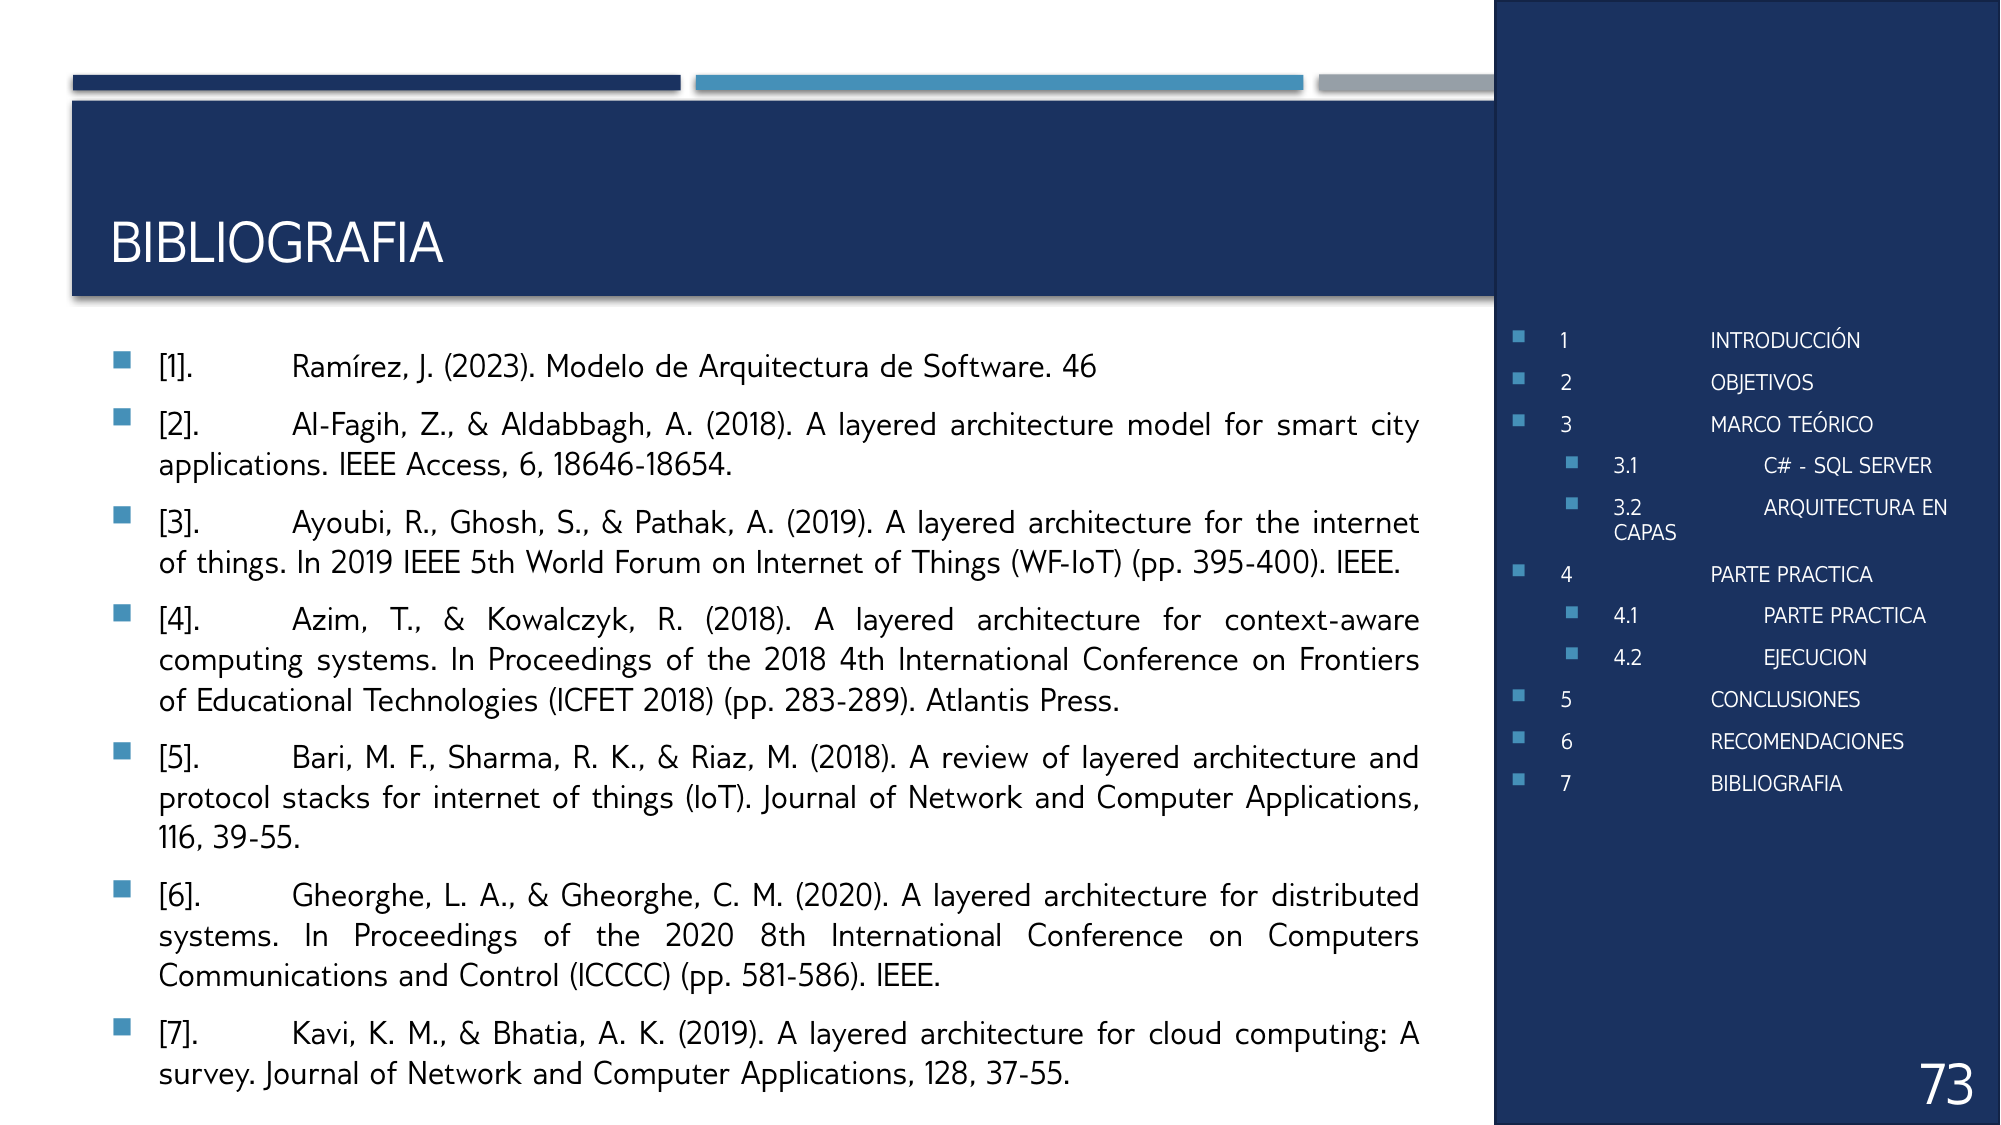

1	INTRODUCCIÓN
2	OBJETIVOS
3	MARCO TEÓRICO
3.1	C# - SQL SERVER
3.2	ARQUITECTURA EN CAPAS
4	PARTE PRACTICA
4.1	PARTE PRACTICA
4.2	EJECUCION
5	CONCLUSIONES
6	RECOMENDACIONES
7	BIBLIOGRAFIA
# BIBLIOGRAFIA
[1].	Ramírez, J. (2023). Modelo de Arquitectura de Software. 46
[2].	Al-Fagih, Z., & Aldabbagh, A. (2018). A layered architecture model for smart city applications. IEEE Access, 6, 18646-18654.
[3].	Ayoubi, R., Ghosh, S., & Pathak, A. (2019). A layered architecture for the internet of things. In 2019 IEEE 5th World Forum on Internet of Things (WF-IoT) (pp. 395-400). IEEE.
[4].	Azim, T., & Kowalczyk, R. (2018). A layered architecture for context-aware computing systems. In Proceedings of the 2018 4th International Conference on Frontiers of Educational Technologies (ICFET 2018) (pp. 283-289). Atlantis Press.
[5].	Bari, M. F., Sharma, R. K., & Riaz, M. (2018). A review of layered architecture and protocol stacks for internet of things (IoT). Journal of Network and Computer Applications, 116, 39-55.
[6].	Gheorghe, L. A., & Gheorghe, C. M. (2020). A layered architecture for distributed systems. In Proceedings of the 2020 8th International Conference on Computers Communications and Control (ICCCC) (pp. 581-586). IEEE.
[7].	Kavi, K. M., & Bhatia, A. K. (2019). A layered architecture for cloud computing: A survey. Journal of Network and Computer Applications, 128, 37-55.
73
36
39